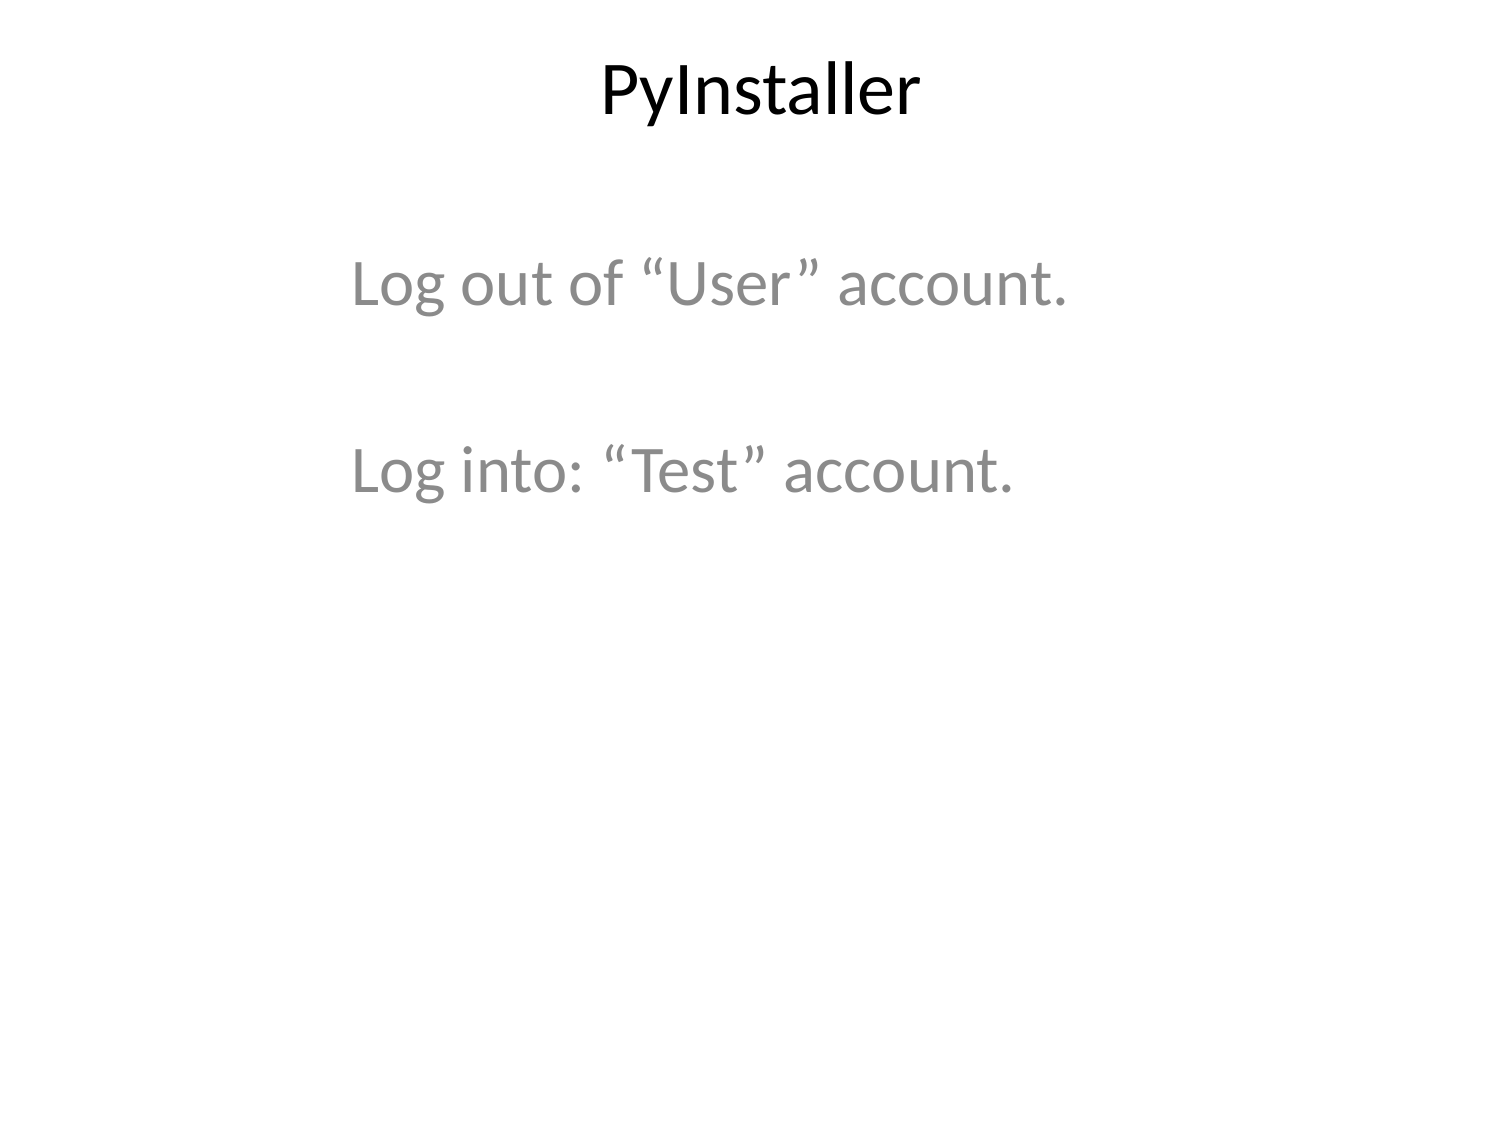

PyInstaller
Log out of “User” account.

Log into: “Test” account.